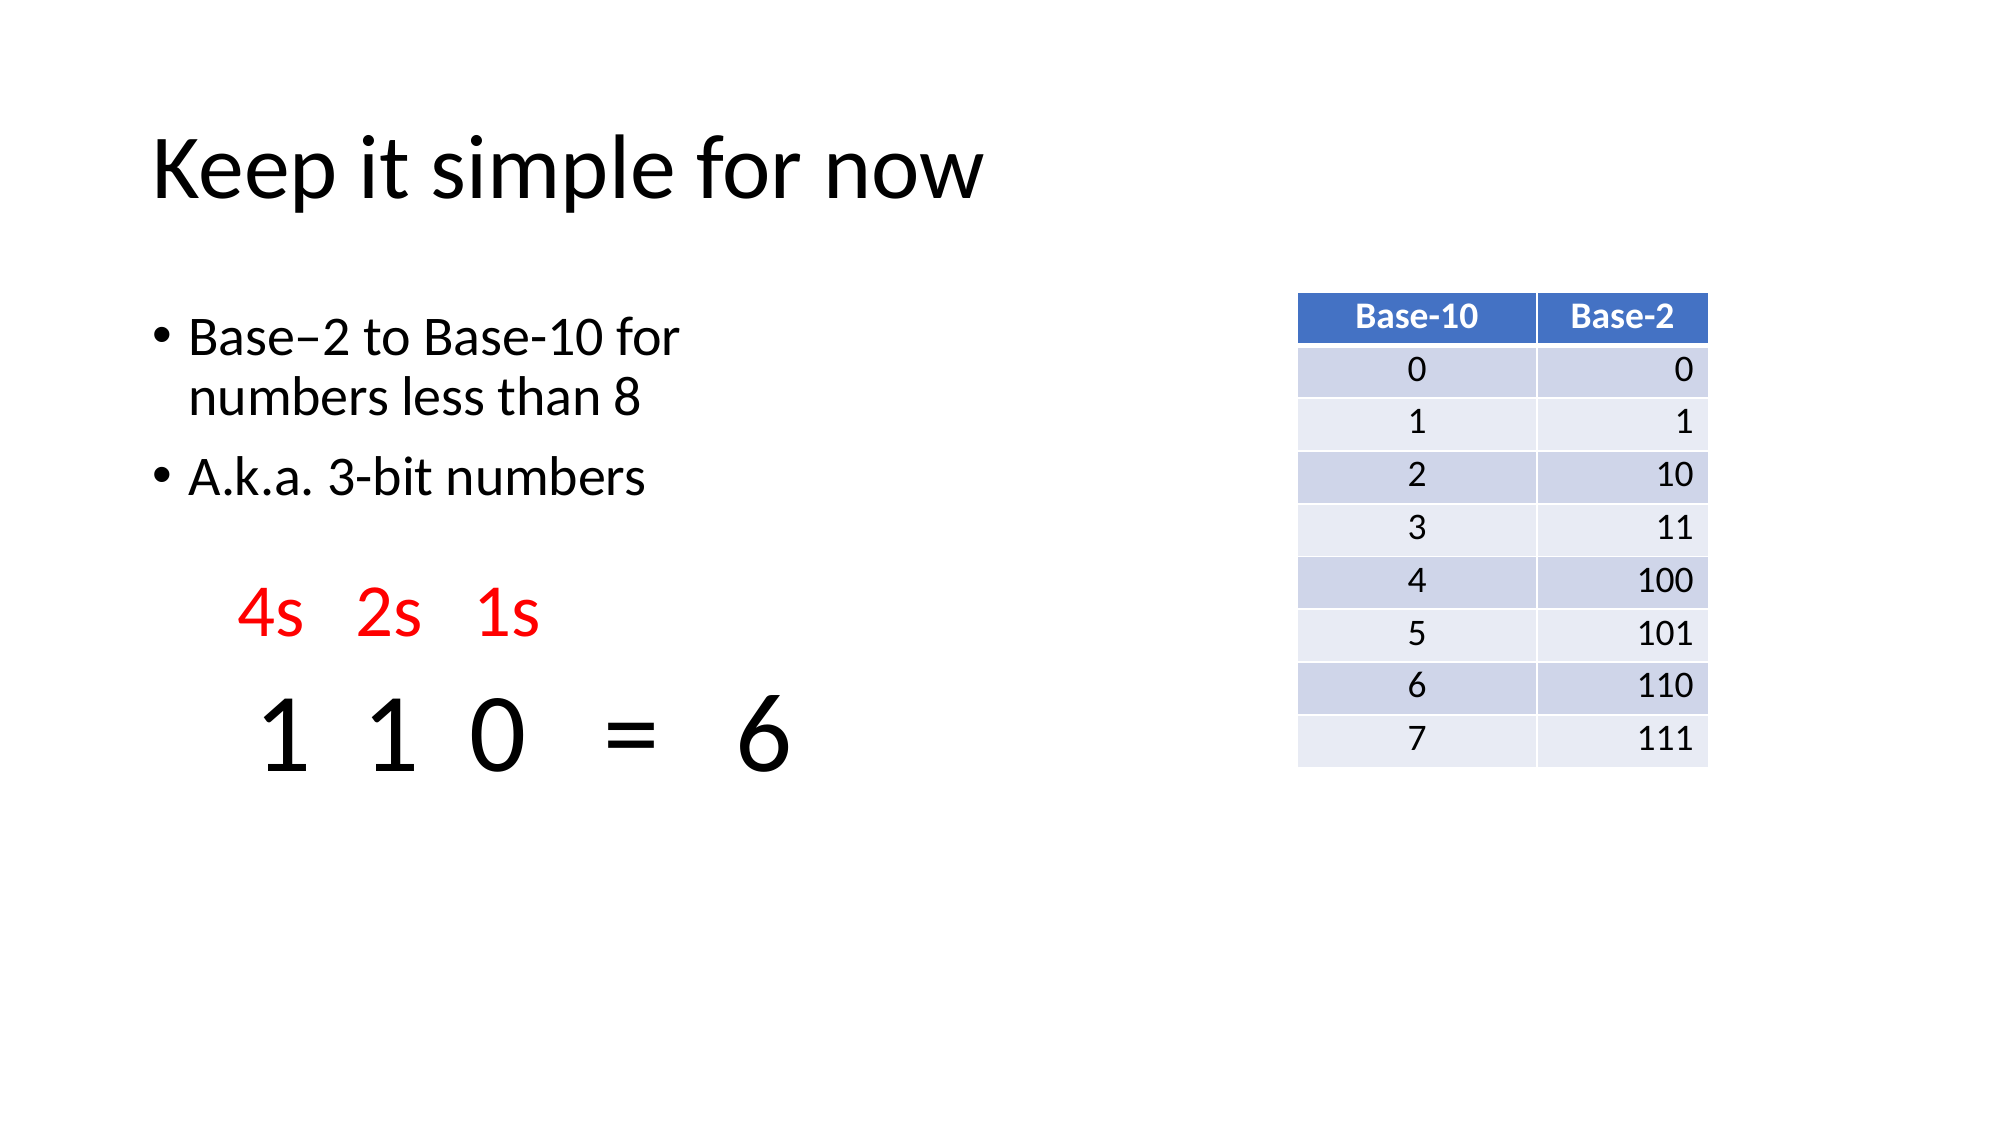

# Keep it simple for now
| Base-10 | Base-2 |
| --- | --- |
| 0 | 0 |
| 1 | 1 |
| 2 | 10 |
| 3 | 11 |
| 4 | 100 |
| 5 | 101 |
| 6 | 110 |
| 7 | 111 |
Base–2 to Base-10 for numbers less than 8
A.k.a. 3-bit numbers
4s   2s   1s
1  1  0   =   6